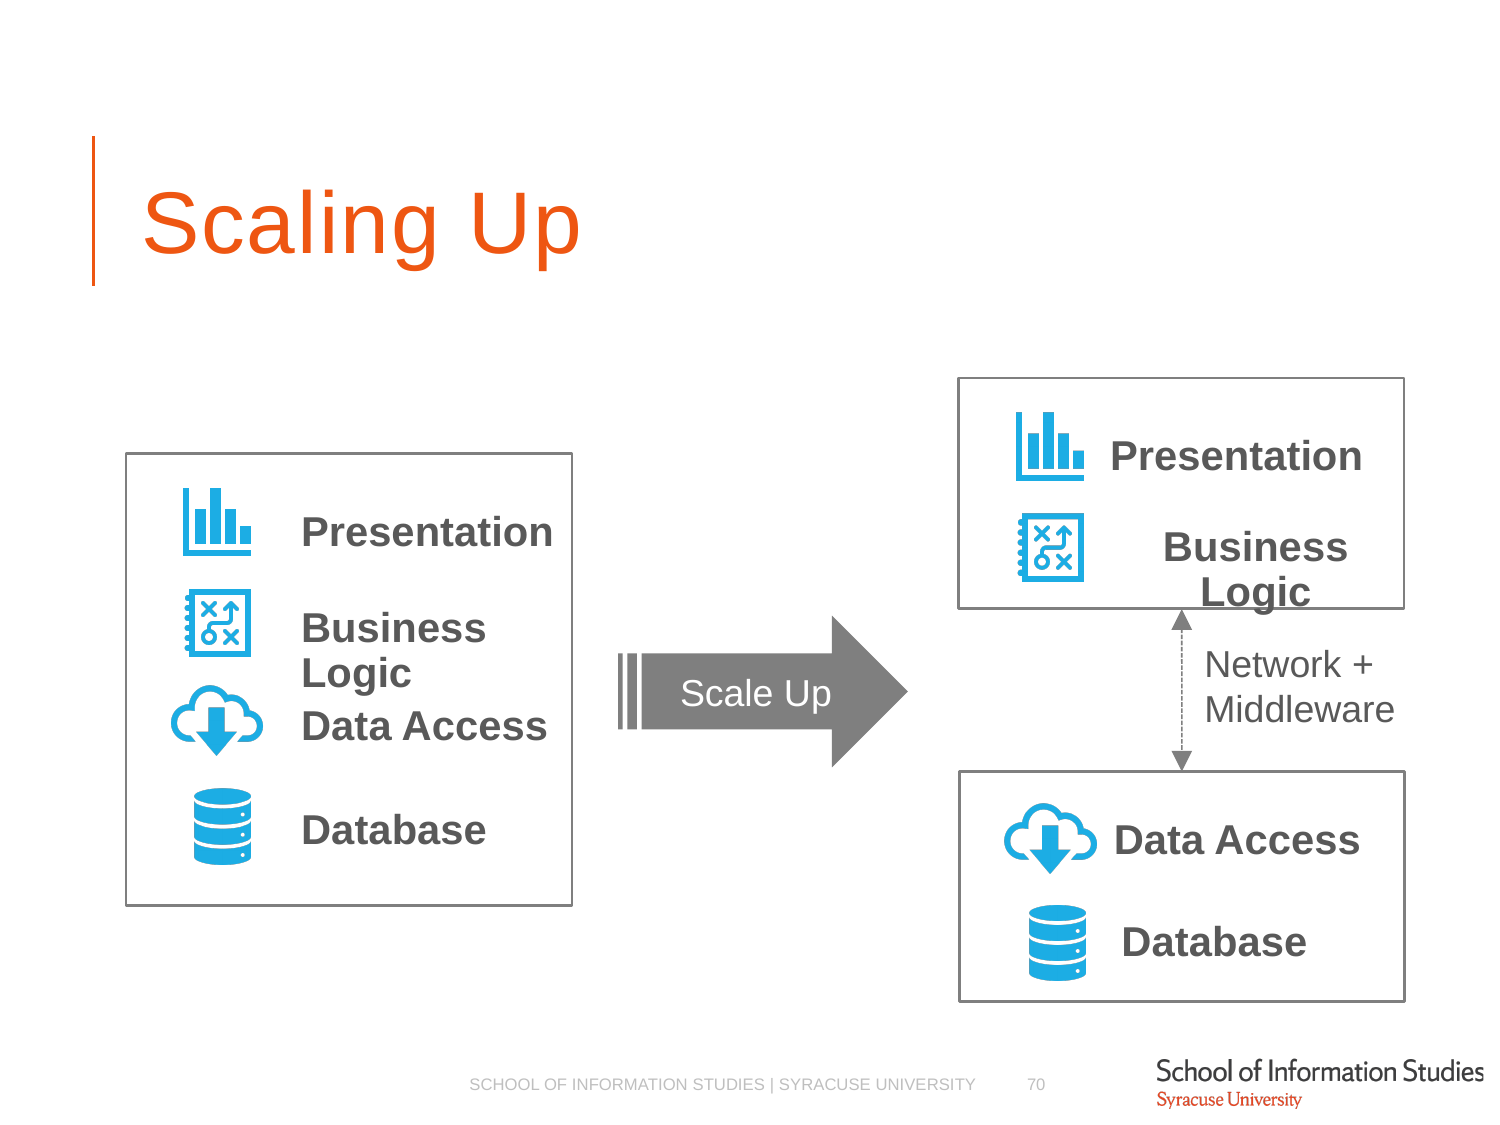

# Scaling Up

Presentation

Business Logic

Presentation

Business Logic

Data Access

Database
Network +
Middleware
Scale Up

Data Access

Database
School of Information Studies | Syracuse University
70